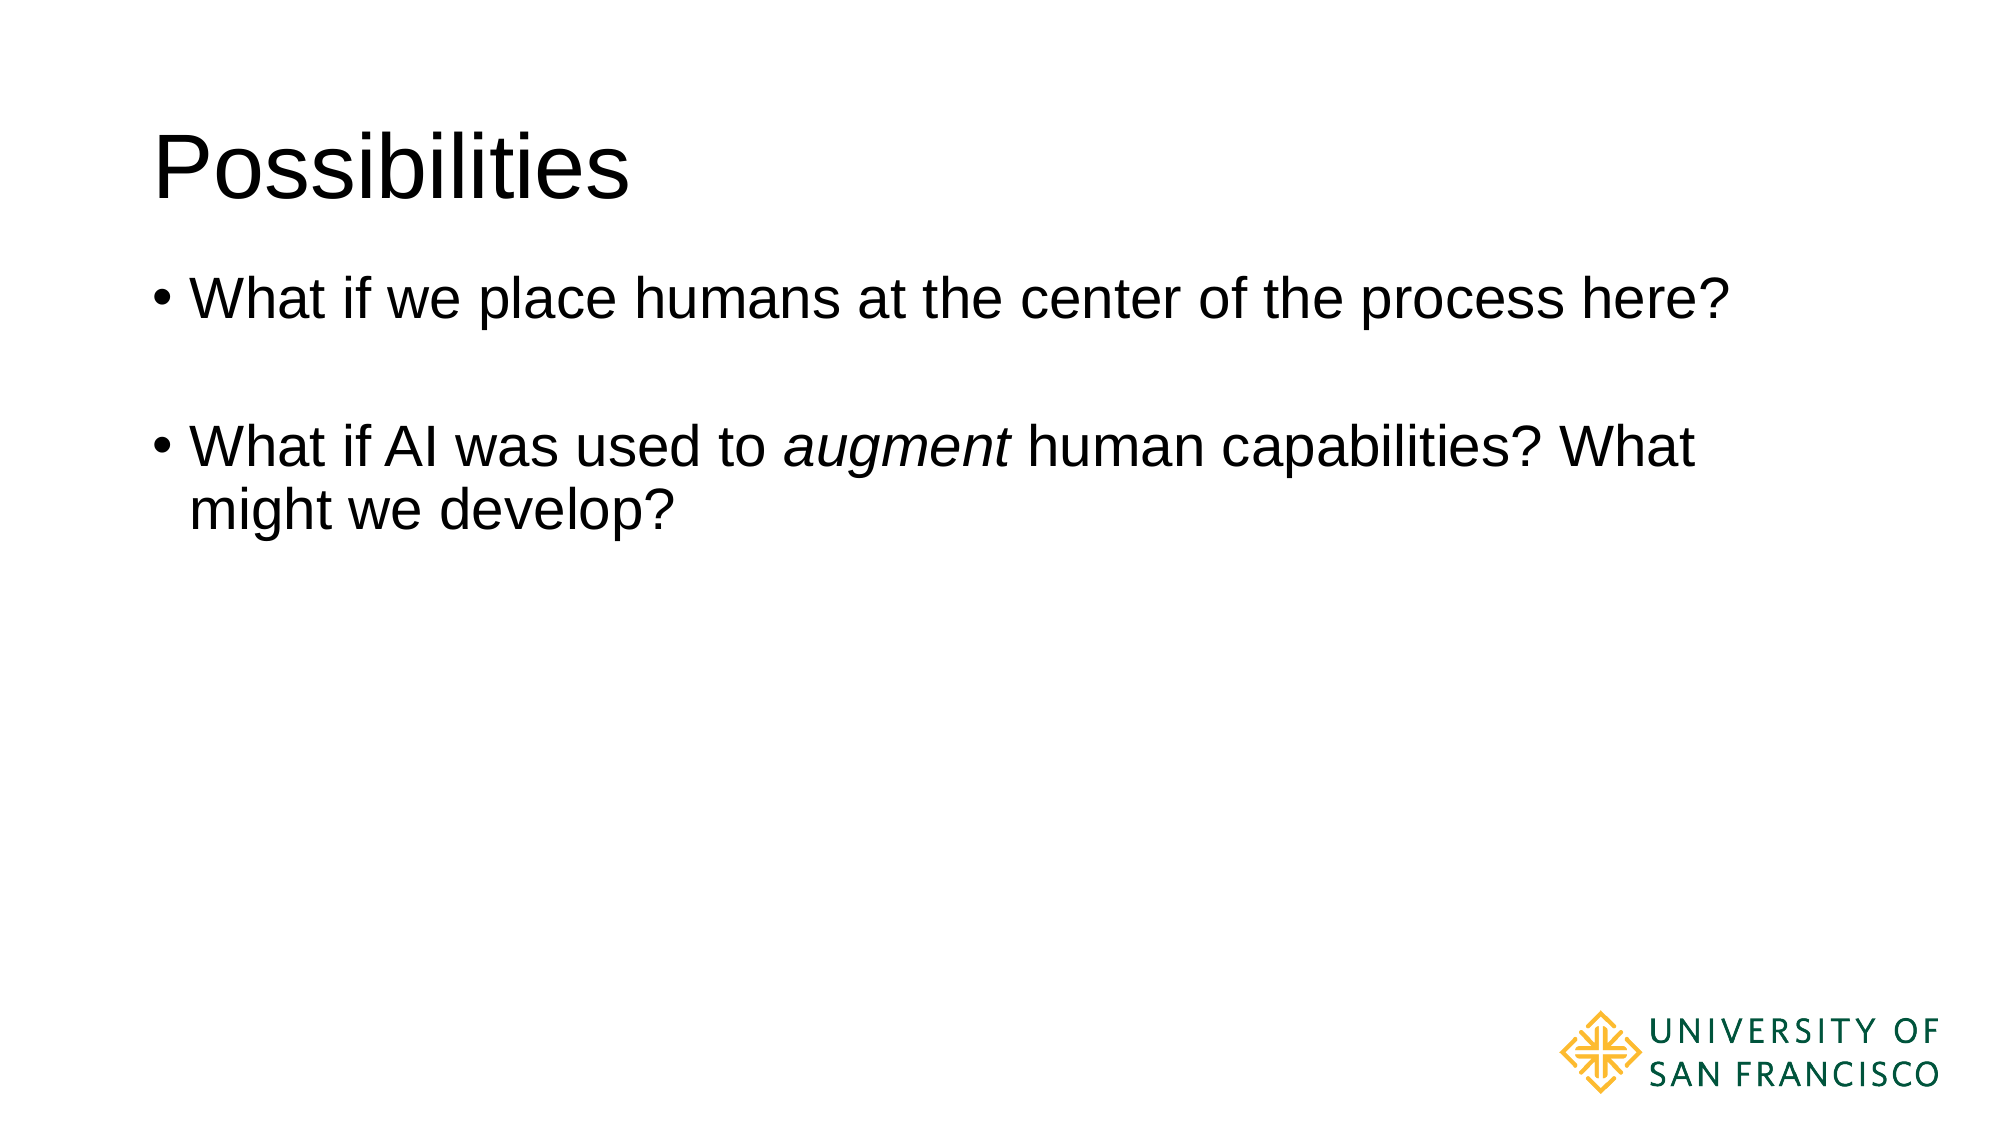

# Possibilities
What if we place humans at the center of the process here?

What if AI was used to augment human capabilities? What might we develop?